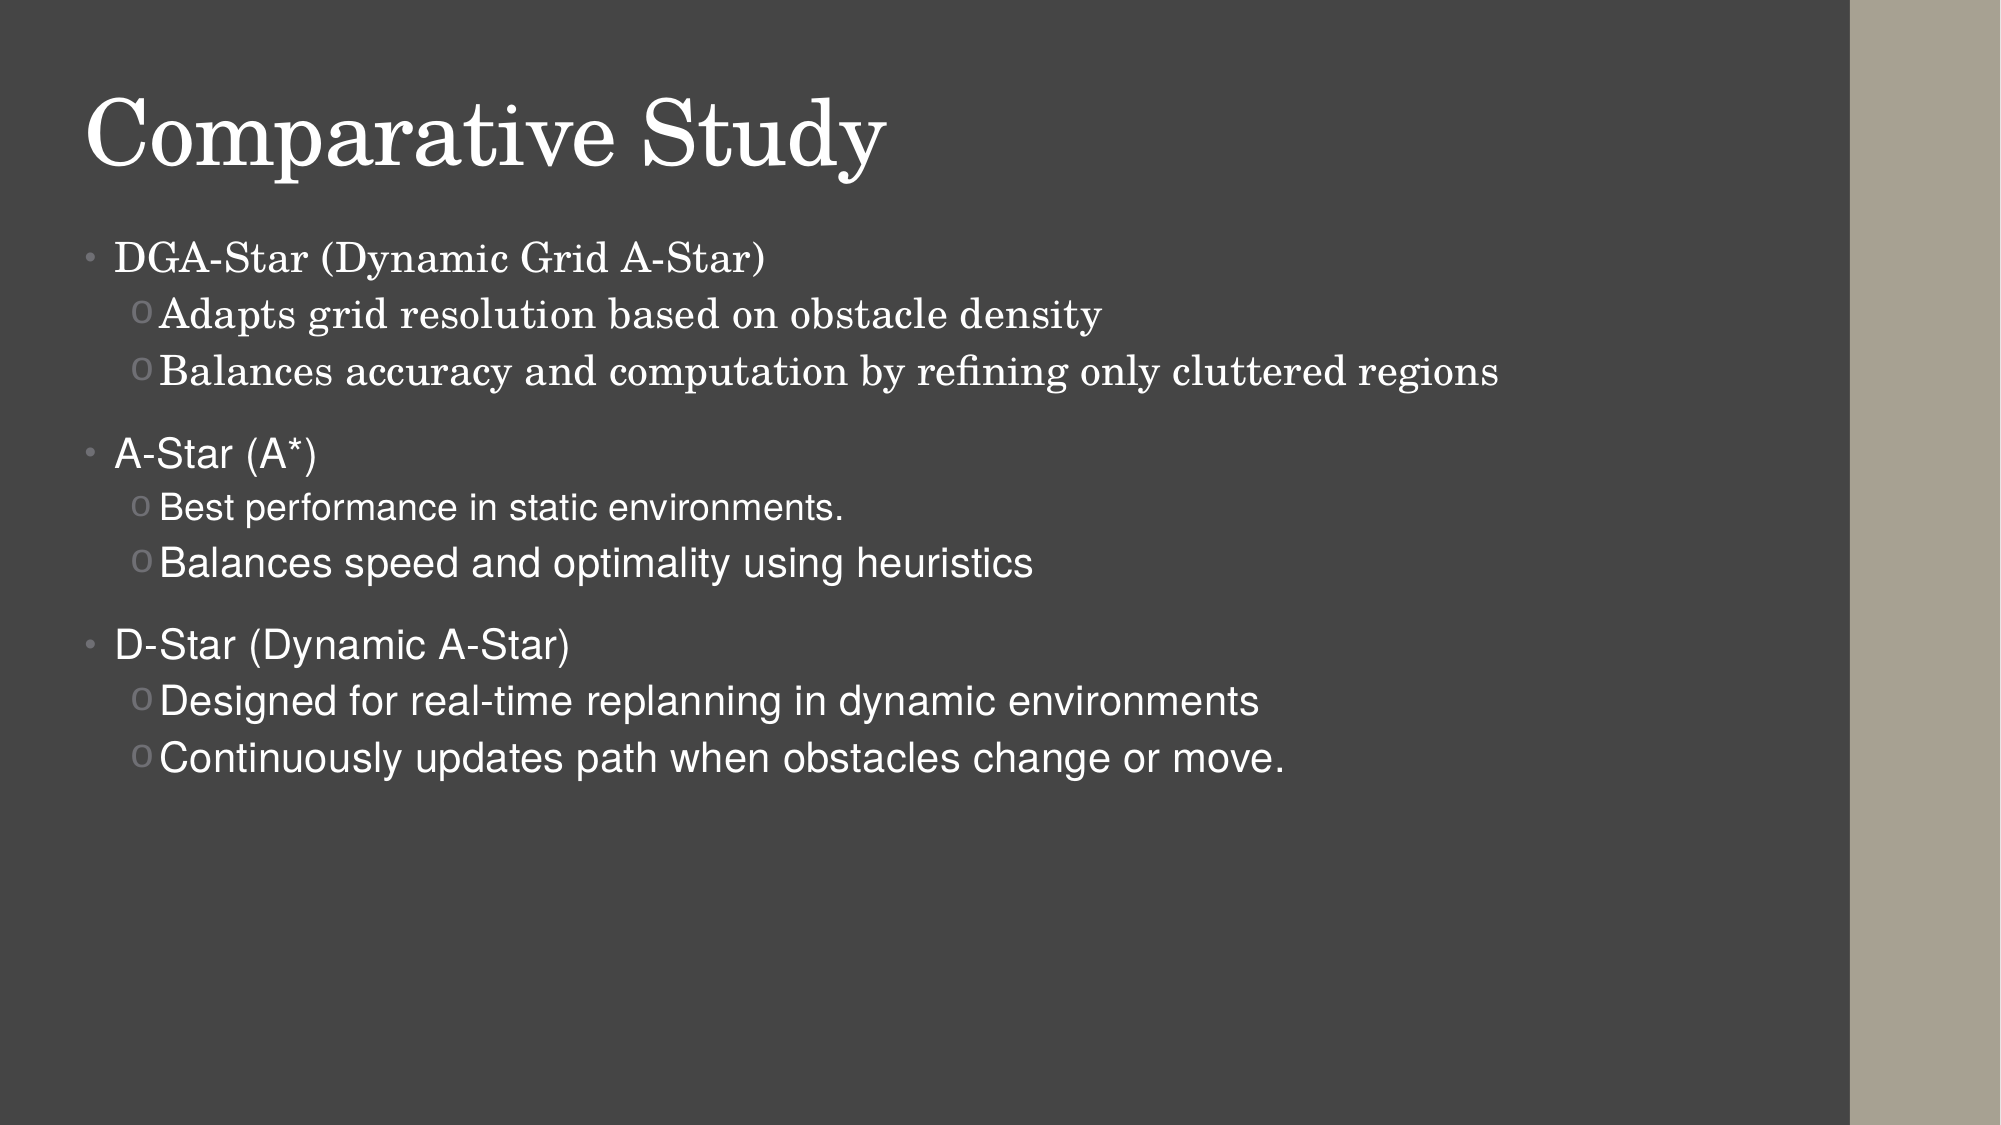

# Comparative Study
DGA-Star (Dynamic Grid A-Star)
Adapts grid resolution based on obstacle density
Balances accuracy and computation by refining only cluttered regions
A-Star (A*)
Best performance in static environments.
Balances speed and optimality using heuristics
D-Star (Dynamic A-Star)
Designed for real-time replanning in dynamic environments
Continuously updates path when obstacles change or move.